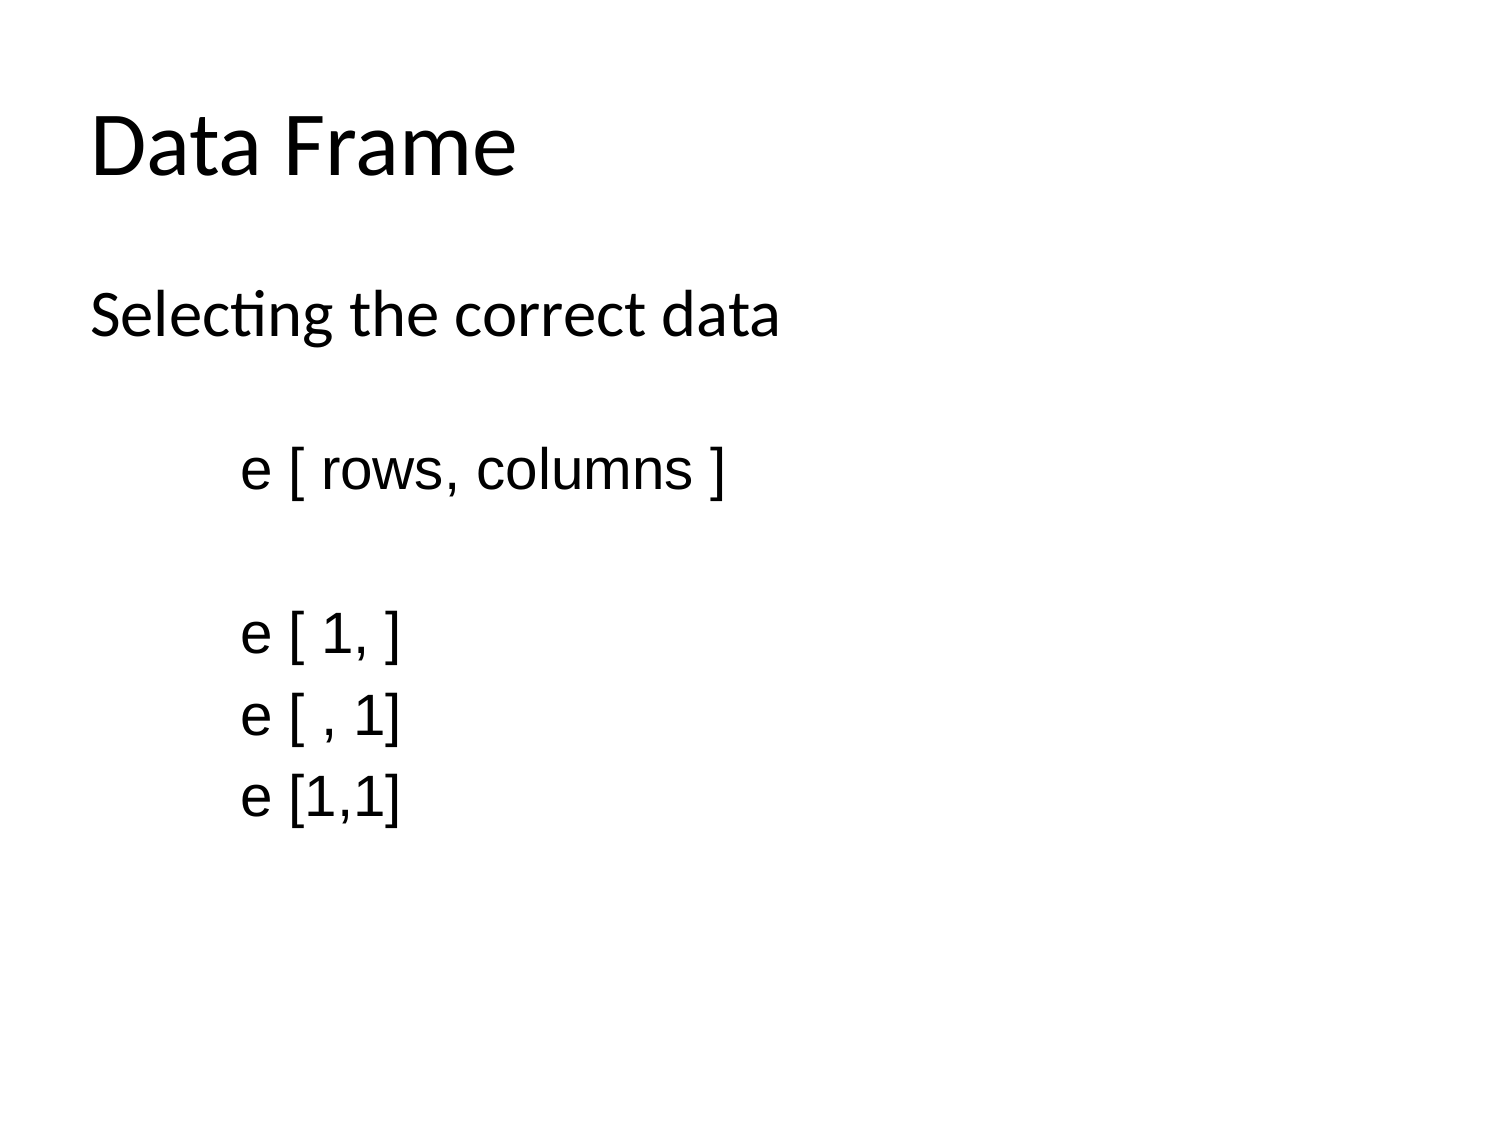

# Data Frame
Selecting the correct data

	e [ rows, columns ]

	e [ 1, ]
	e [ , 1]
	e [1,1]